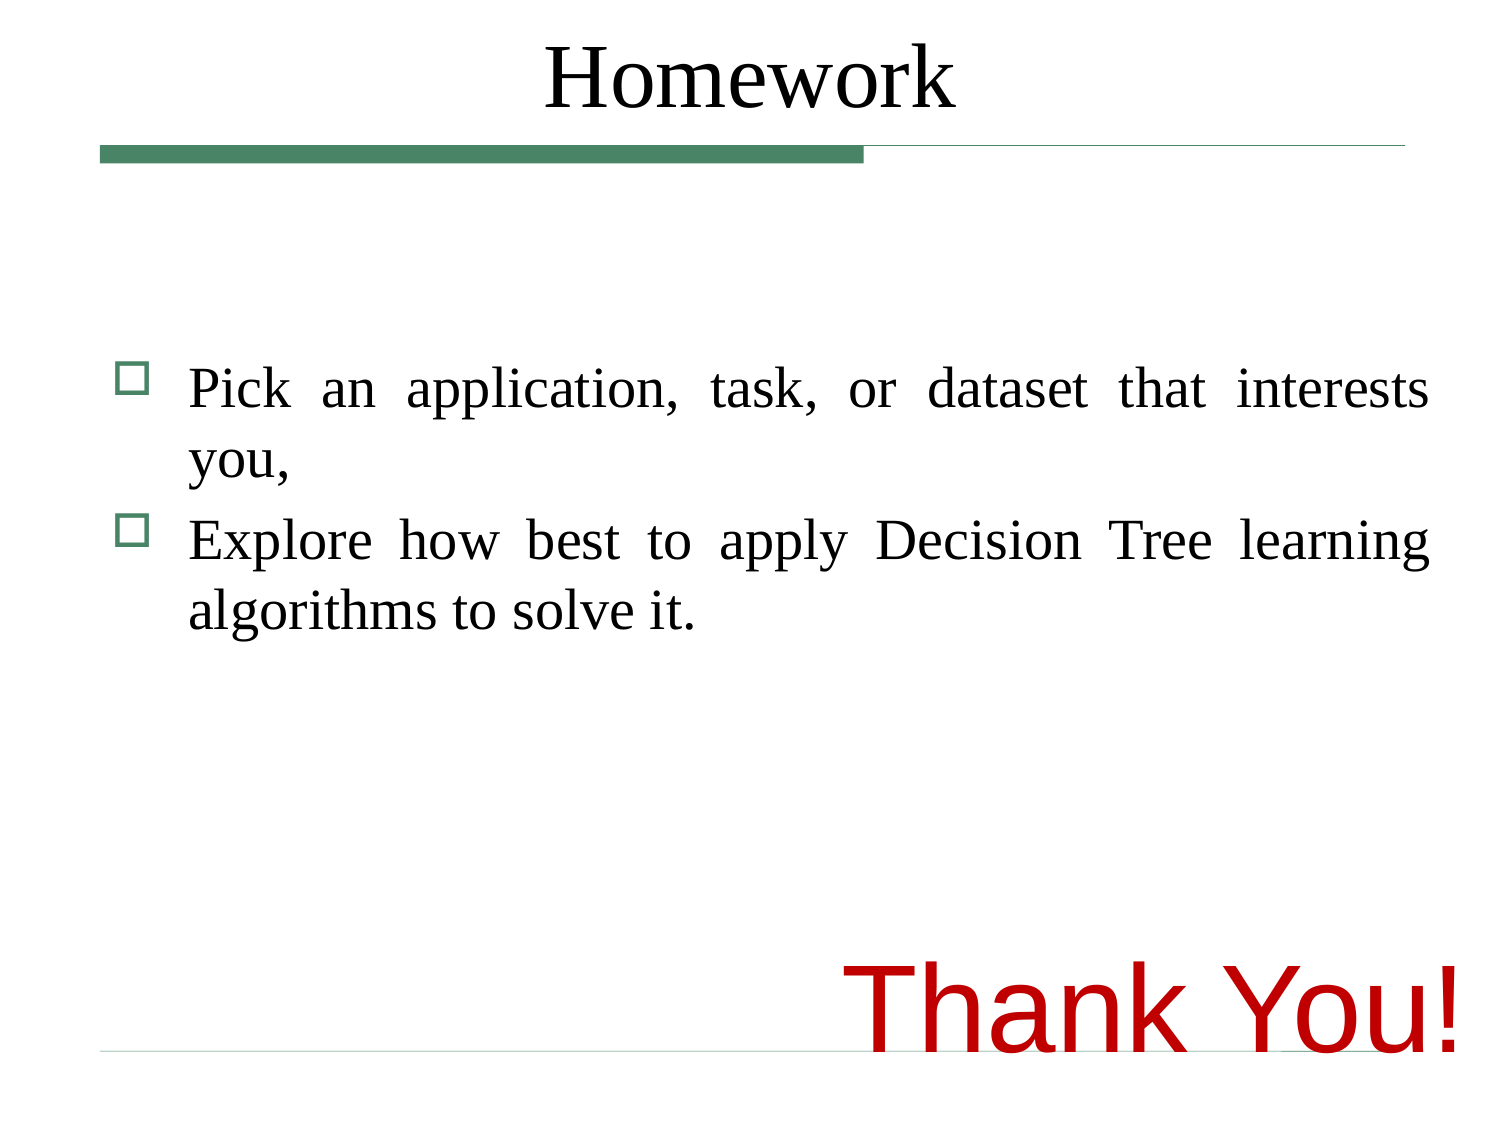

# Homework
Pick an application, task, or dataset that interests you,
Explore how best to apply Decision Tree learning algorithms to solve it.
Thank You!
70